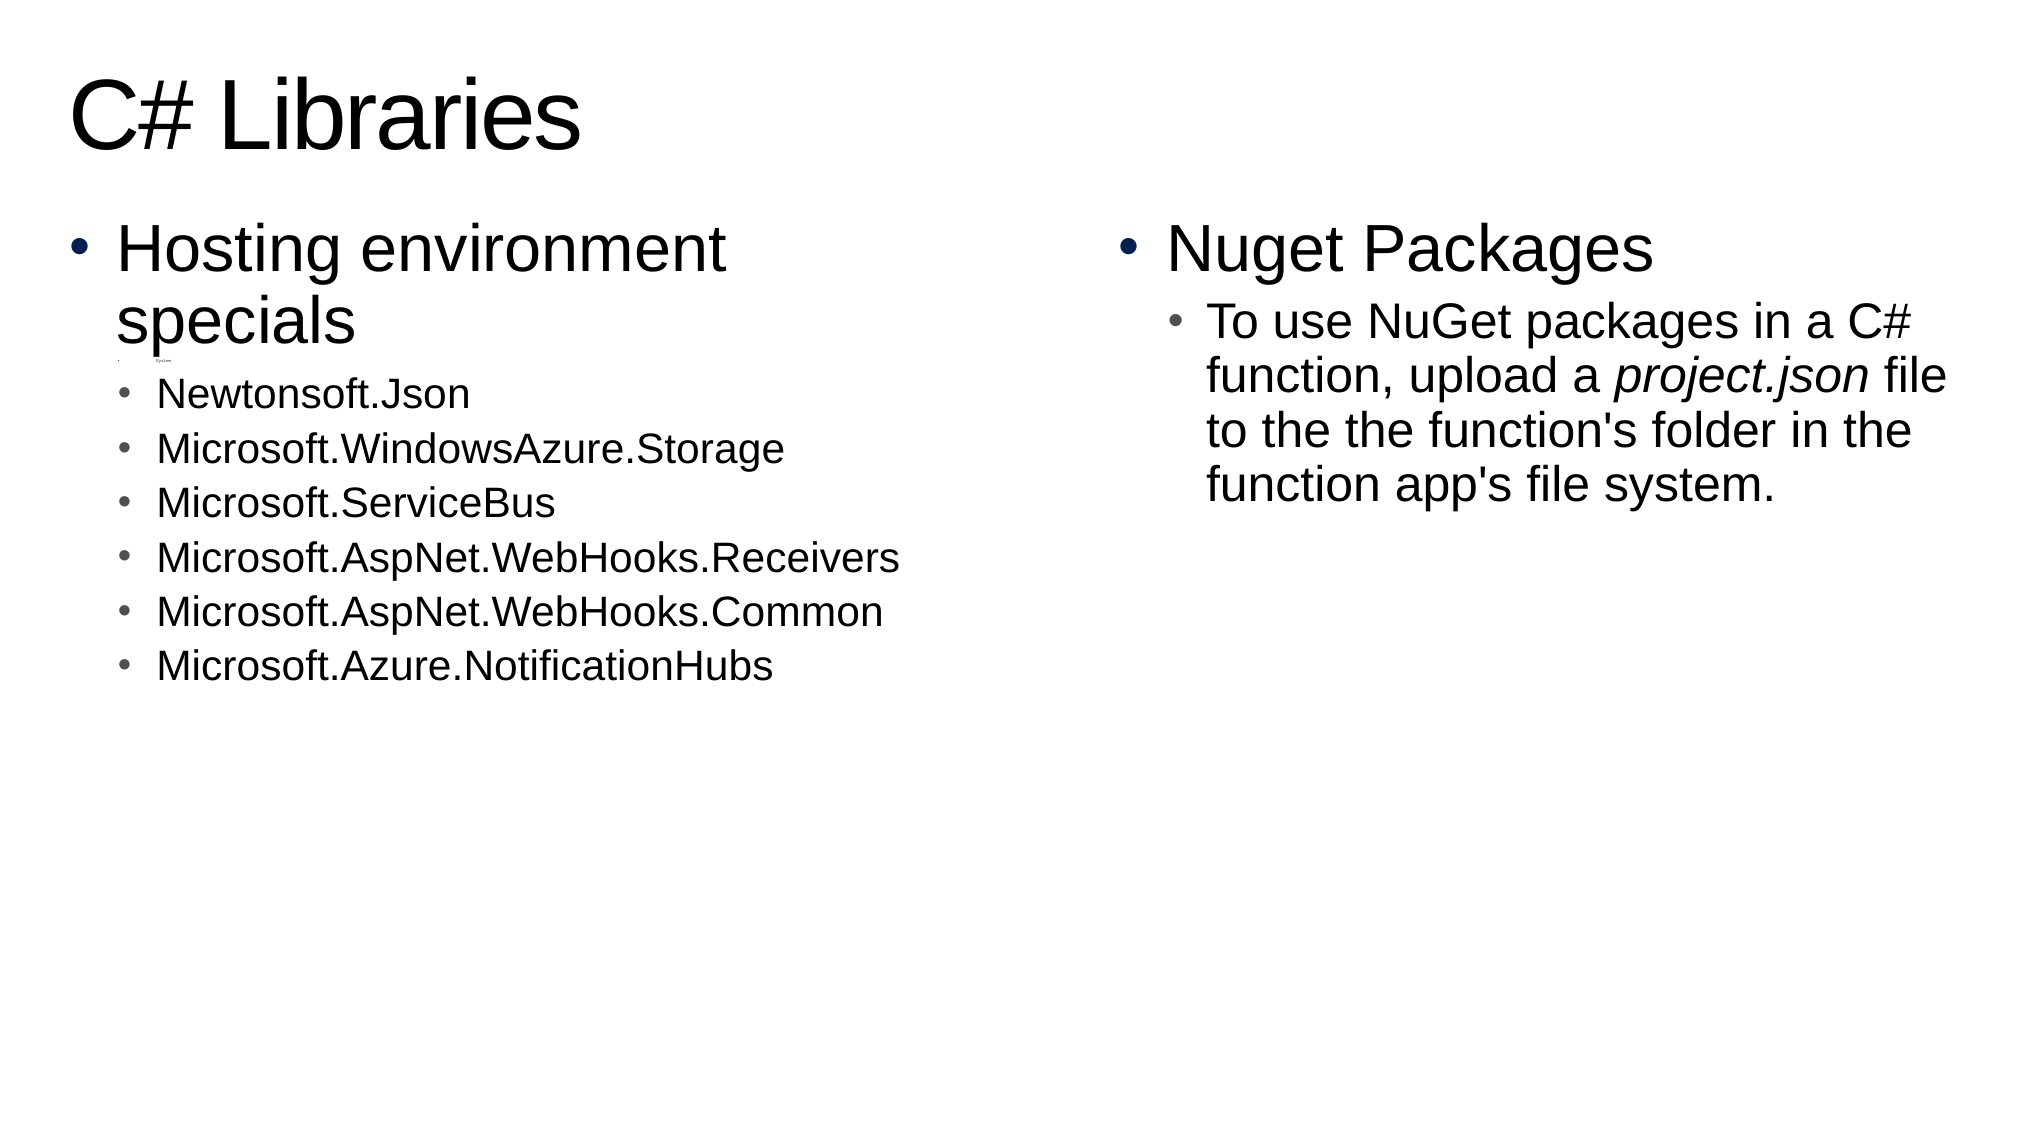

# C# Libraries
Hosting environment specials
System
Newtonsoft.Json
Microsoft.WindowsAzure.Storage
Microsoft.ServiceBus
Microsoft.AspNet.WebHooks.Receivers
Microsoft.AspNet.WebHooks.Common
Microsoft.Azure.NotificationHubs
Nuget Packages
To use NuGet packages in a C# function, upload a project.json file to the the function's folder in the function app's file system.